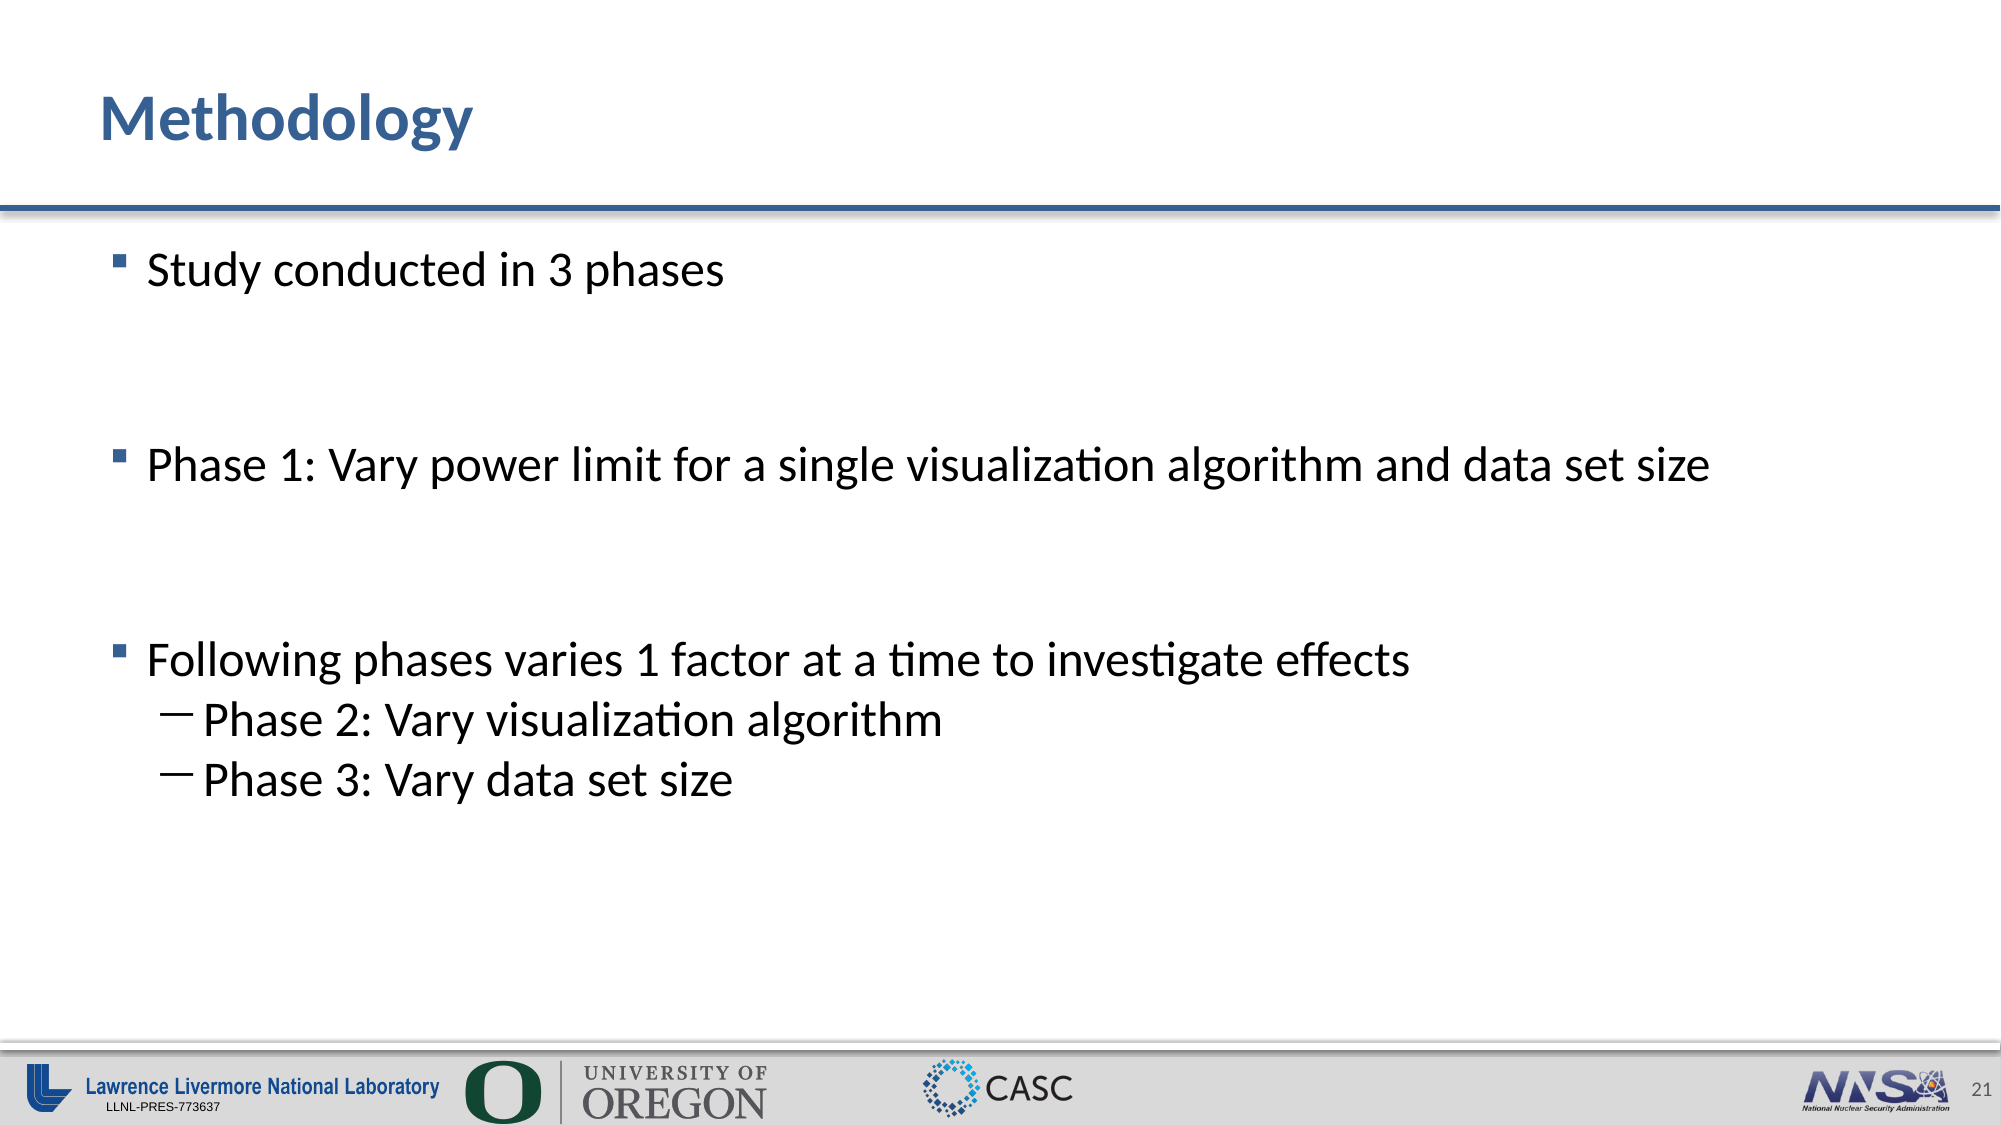

# Methodology
Study conducted in 3 phases

Phase 1: Vary power limit for a single visualization algorithm and data set size

Following phases varies 1 factor at a time to investigate effects
Phase 2: Vary visualization algorithm
Phase 3: Vary data set size